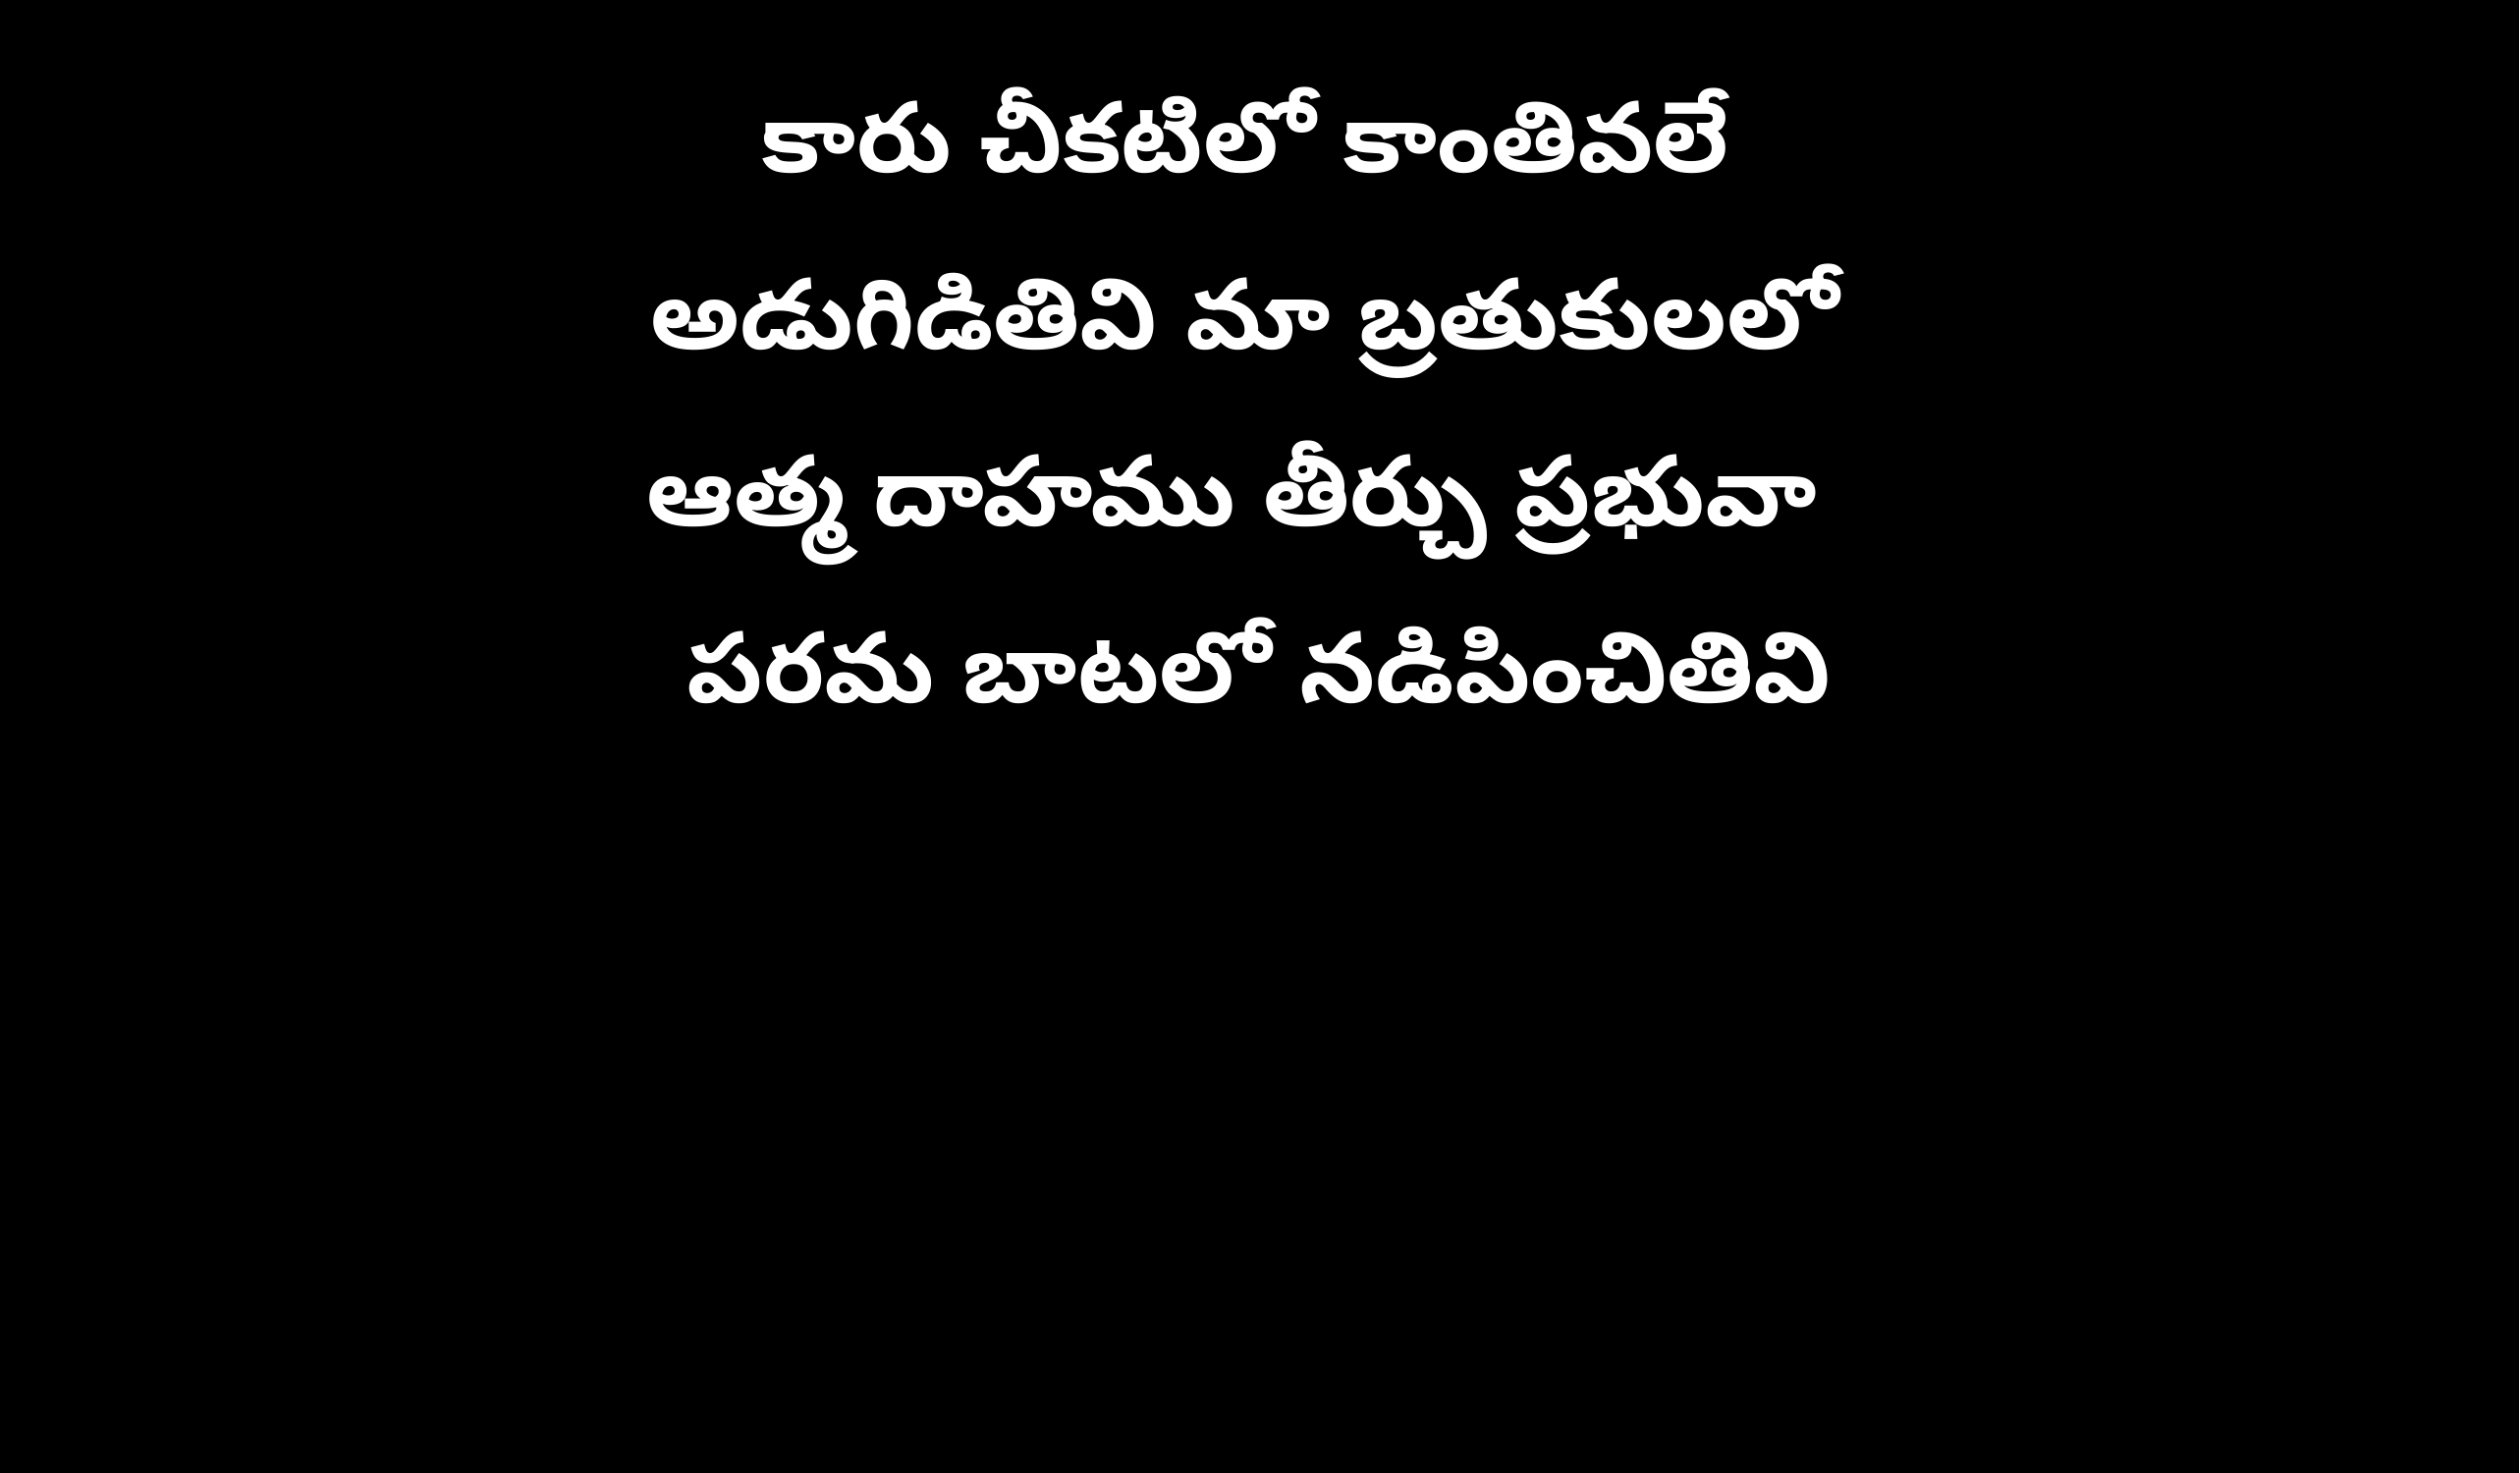

కారు చీకటిలో కాంతివలే
అడుగిడితివి మా బ్రతుకులలో
ఆత్మ దాహము తీర్చు ప్రభువా
పరమ బాటలో నడిపించితివి